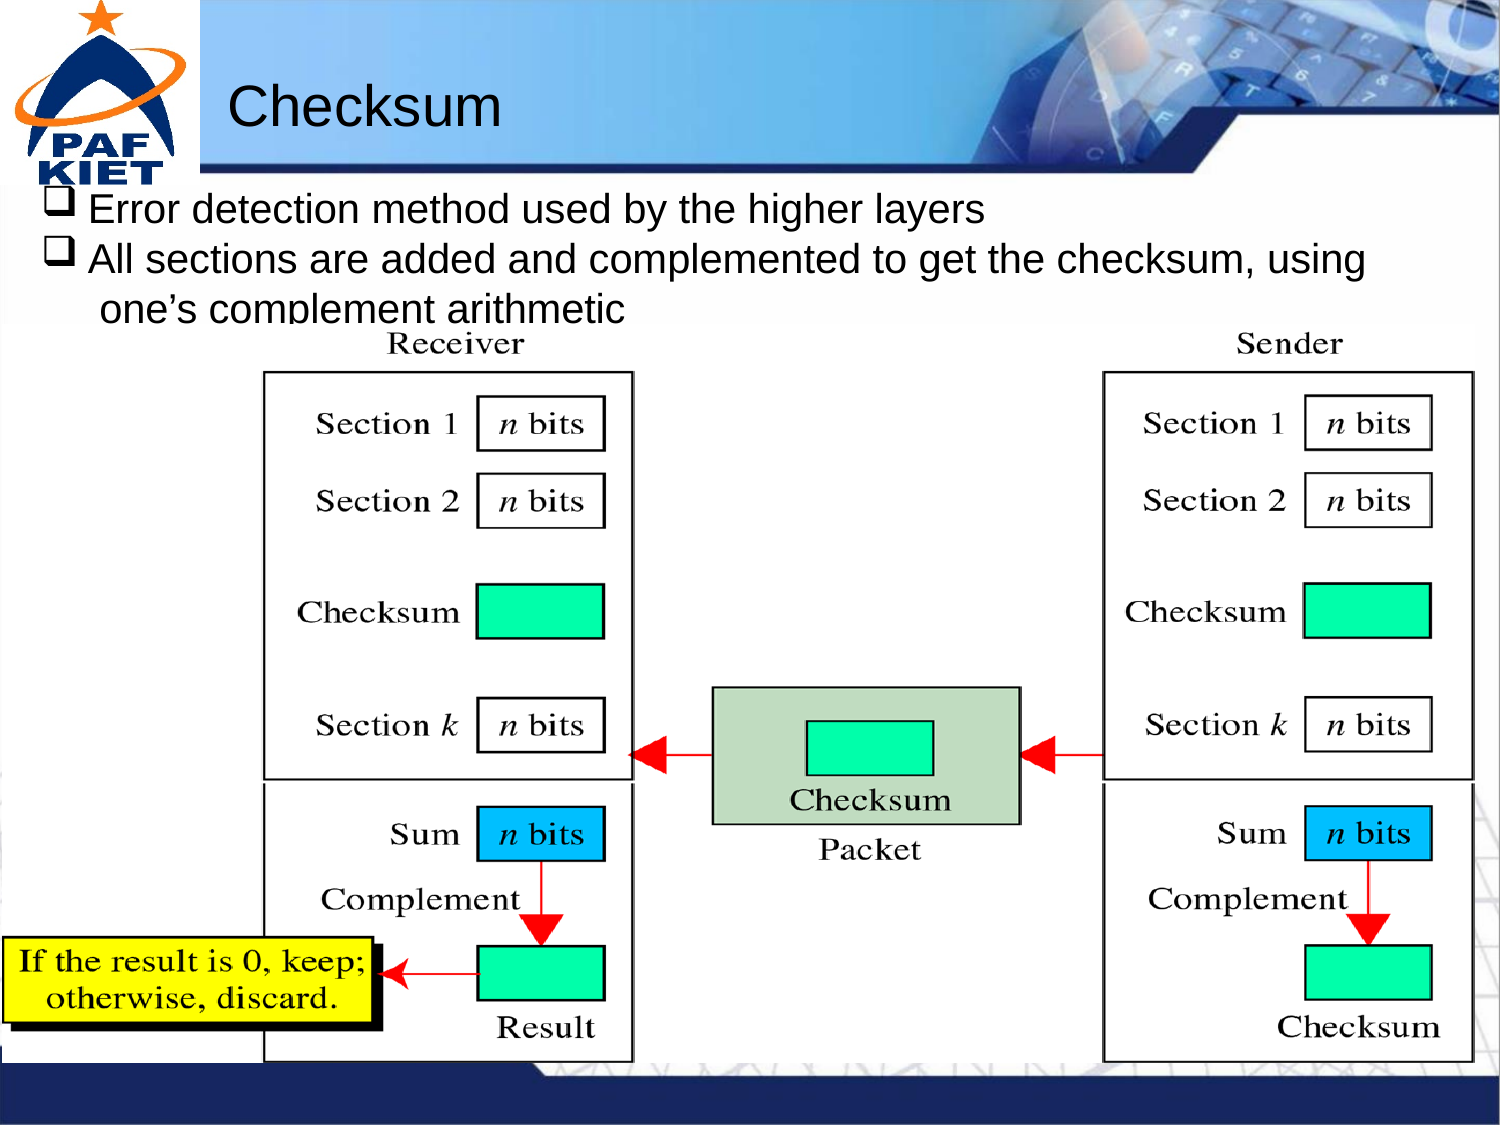

# Checksum
Error detection method used by the higher layers
All sections are added and complemented to get the checksum, using  one’s complement arithmetic